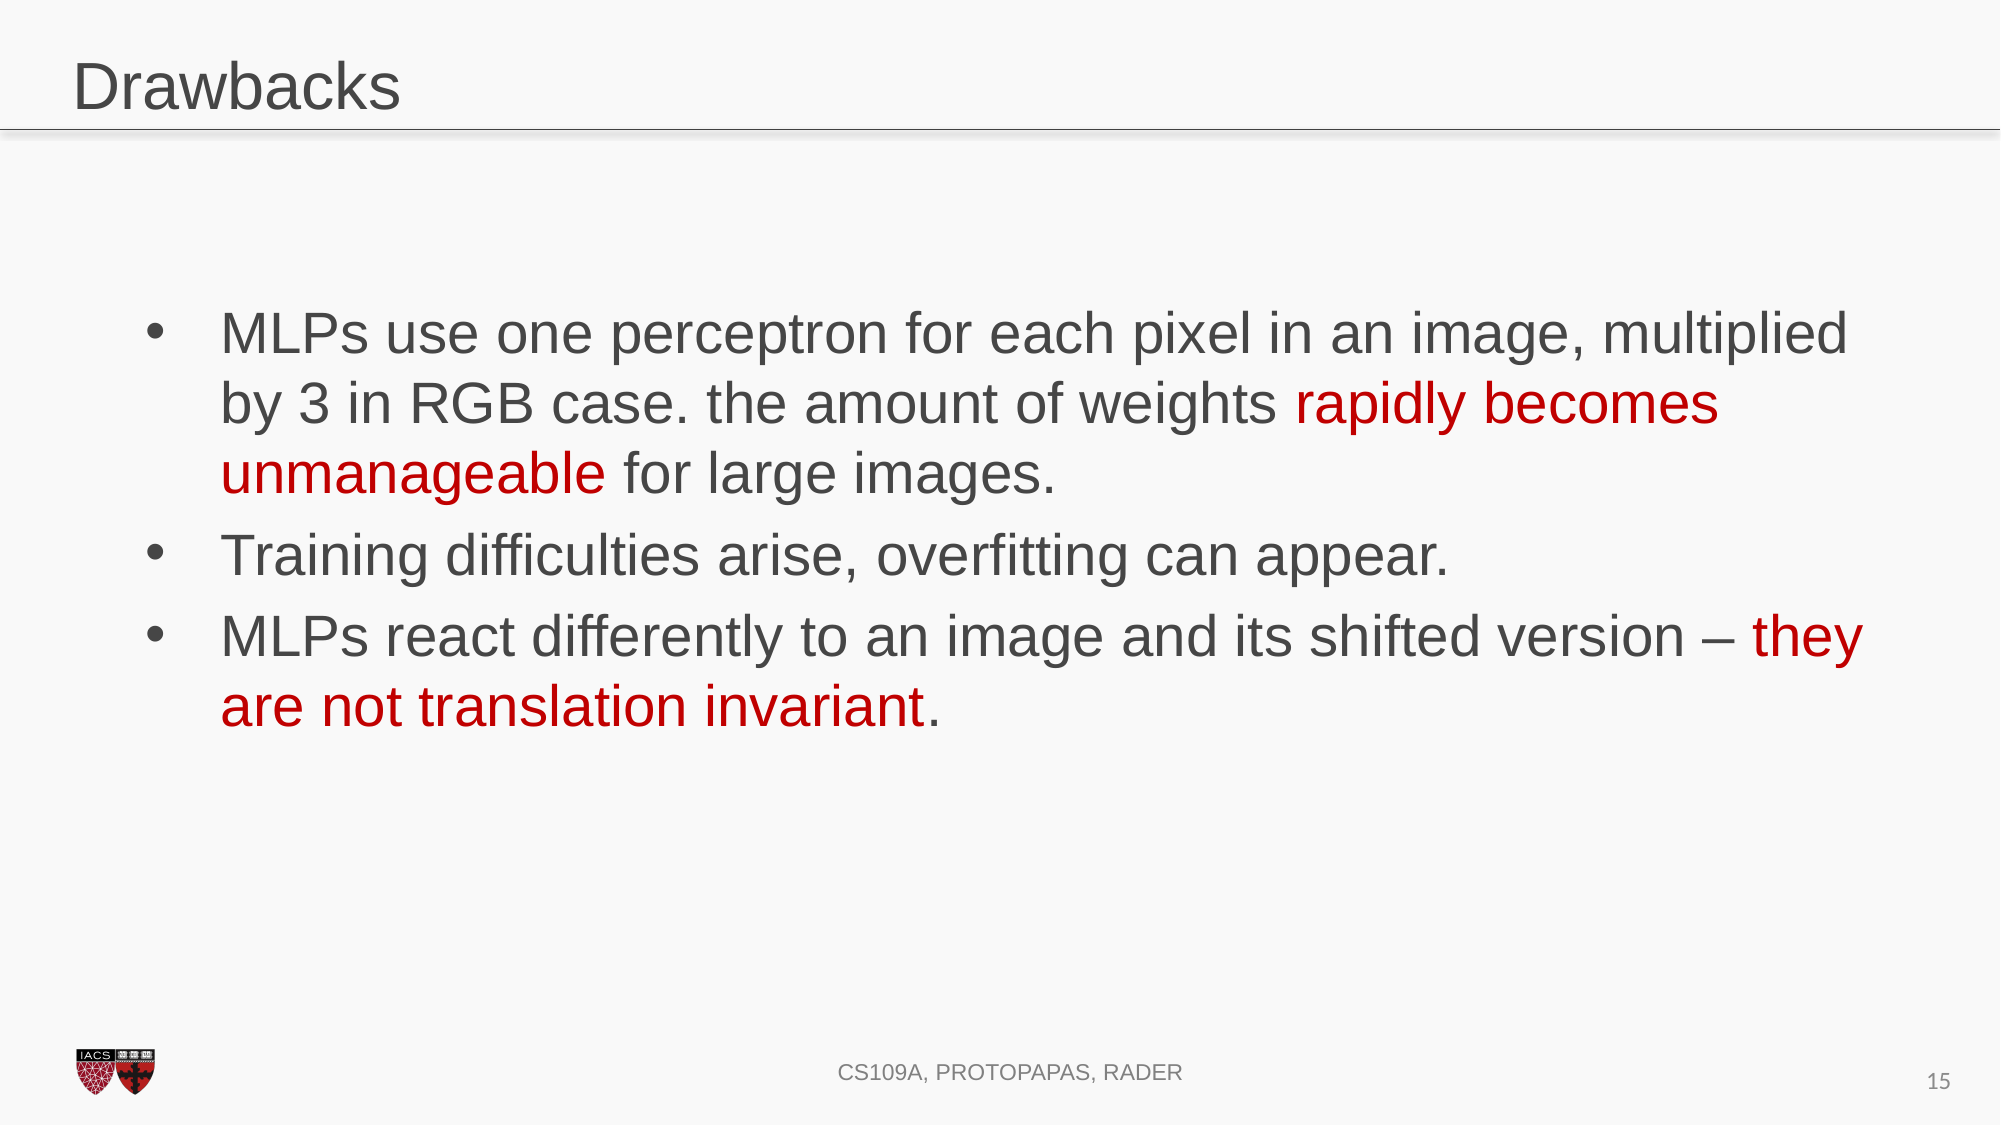

# Drawbacks
MLPs use one perceptron for each pixel in an image, multiplied by 3 in RGB case. the amount of weights rapidly becomes unmanageable for large images.
Training difficulties arise, overfitting can appear.
MLPs react differently to an image and its shifted version – they are not translation invariant.
15